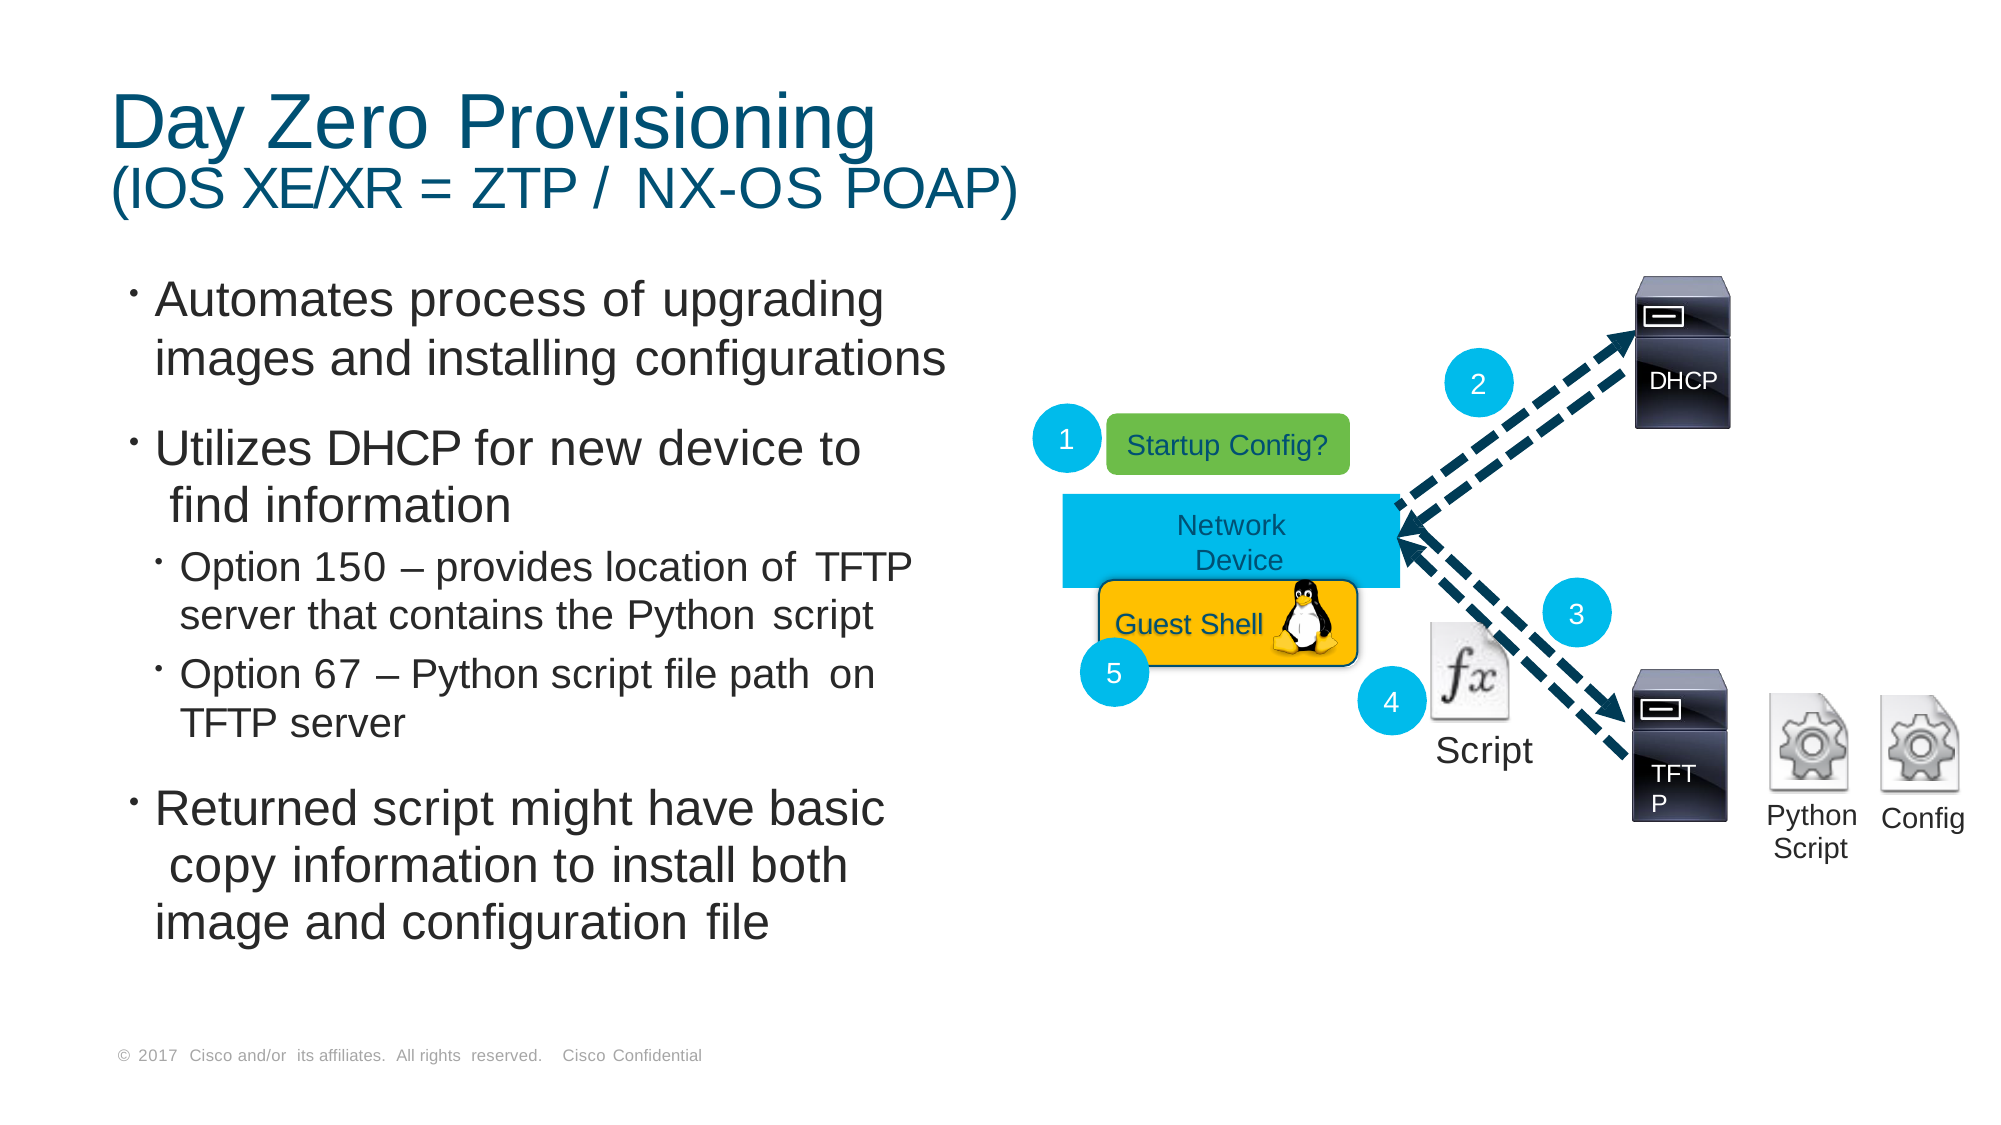

# Day Zero Provisioning
(IOS XE/XR = ZTP / NX-OS POAP)
Automates process of upgrading
images and installing configurations
Utilizes DHCP for new device to  find information
Option 150 – provides location of TFTP
server that contains the Python script
Option 67 – Python script file path on
TFTP server
Returned script might have basic  copy information to install both  image and configuration file

DHCP
2

1
Startup Config?

Network  Device

Guest Shell
5
3

4

Script
TFTP
Python
Script
Config
© 2017  Cisco and/or  its affiliates.  All rights  reserved.    Cisco Confidential